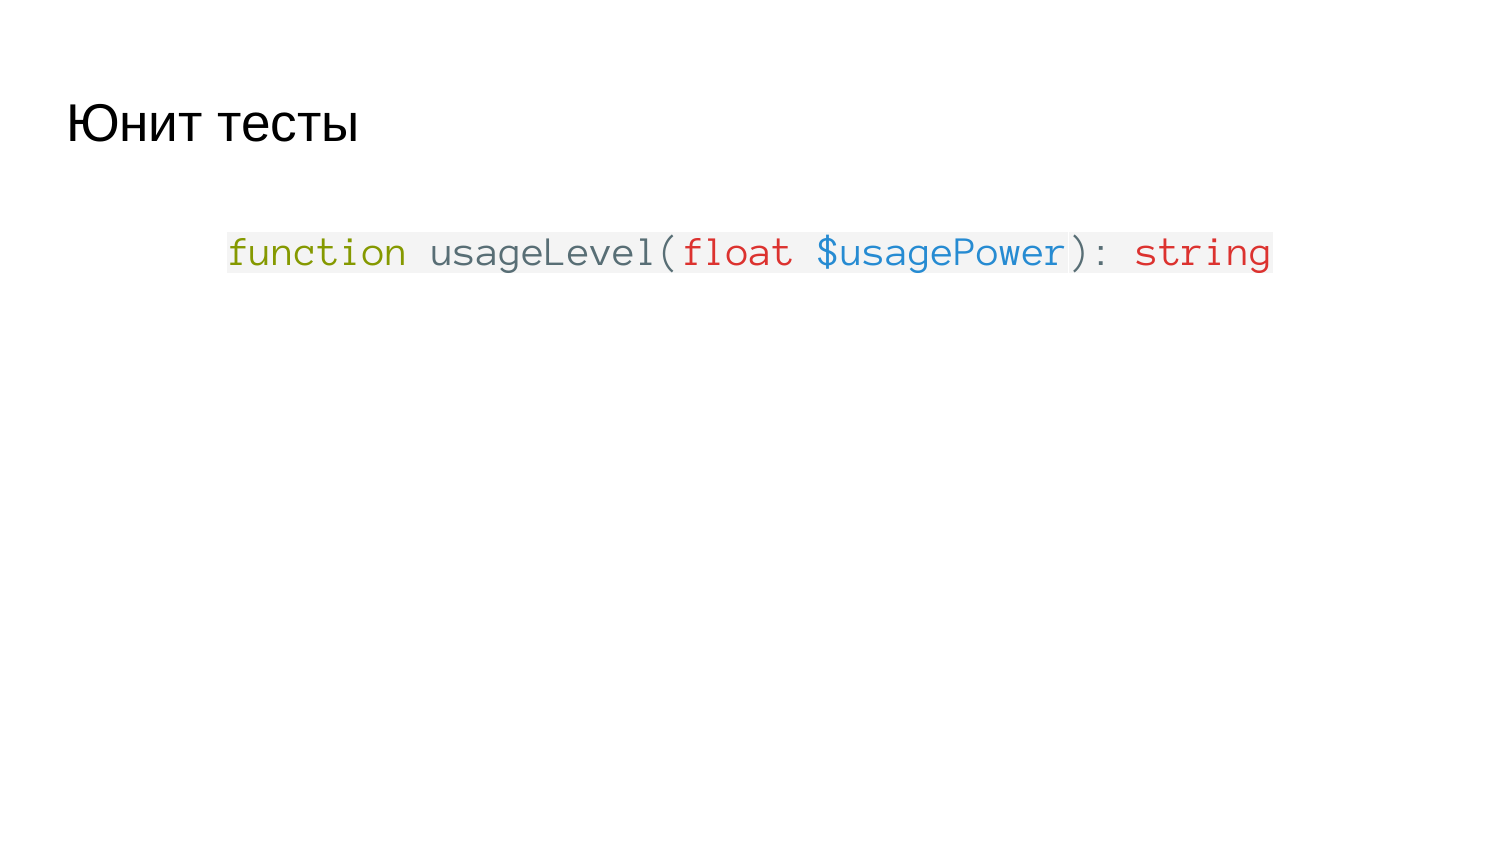

# Юнит тесты
function usageLevel(float $usagePower): string